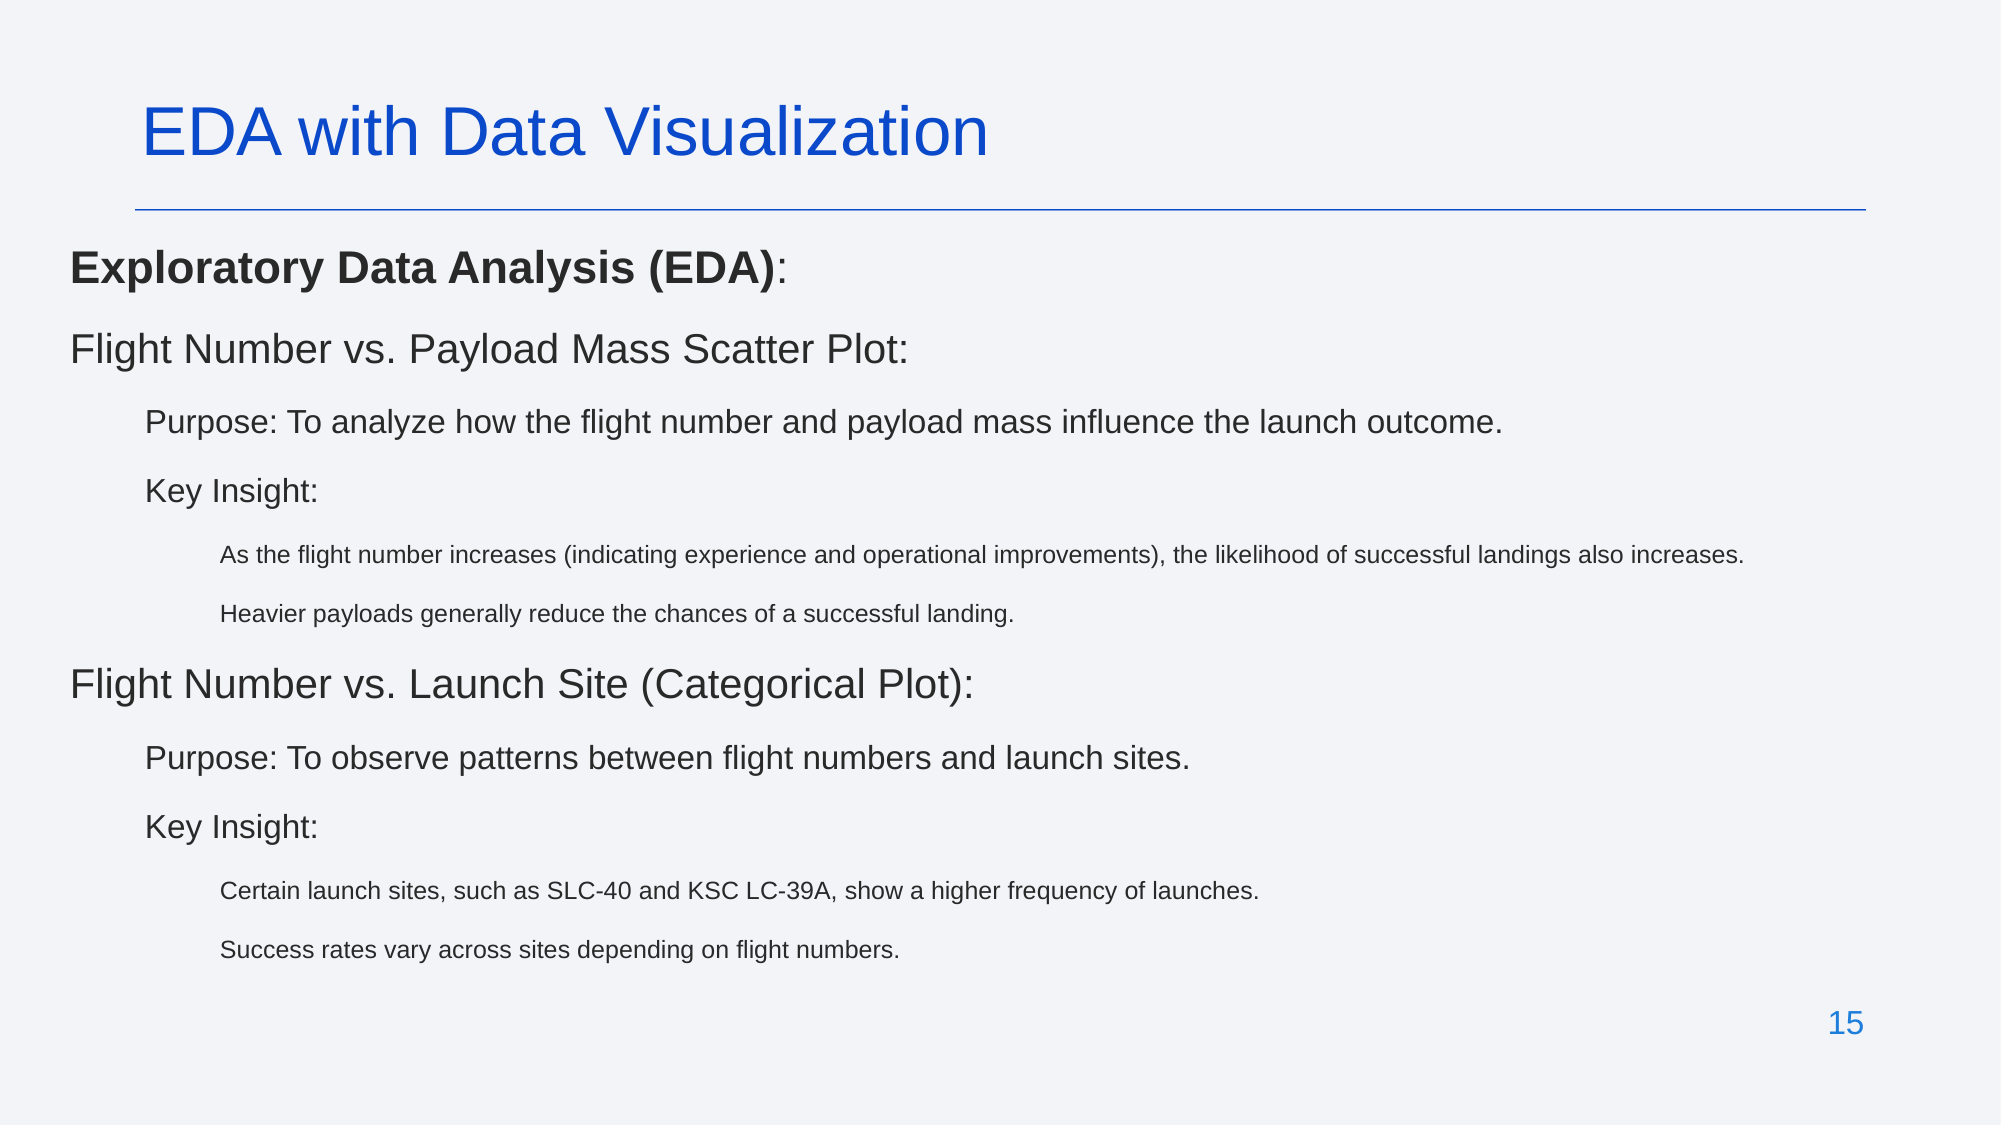

EDA with Data Visualization
Exploratory Data Analysis (EDA):
Flight Number vs. Payload Mass Scatter Plot:
Purpose: To analyze how the flight number and payload mass influence the launch outcome.
Key Insight:
As the flight number increases (indicating experience and operational improvements), the likelihood of successful landings also increases.
Heavier payloads generally reduce the chances of a successful landing.
Flight Number vs. Launch Site (Categorical Plot):
Purpose: To observe patterns between flight numbers and launch sites.
Key Insight:
Certain launch sites, such as SLC-40 and KSC LC-39A, show a higher frequency of launches.
Success rates vary across sites depending on flight numbers.
15